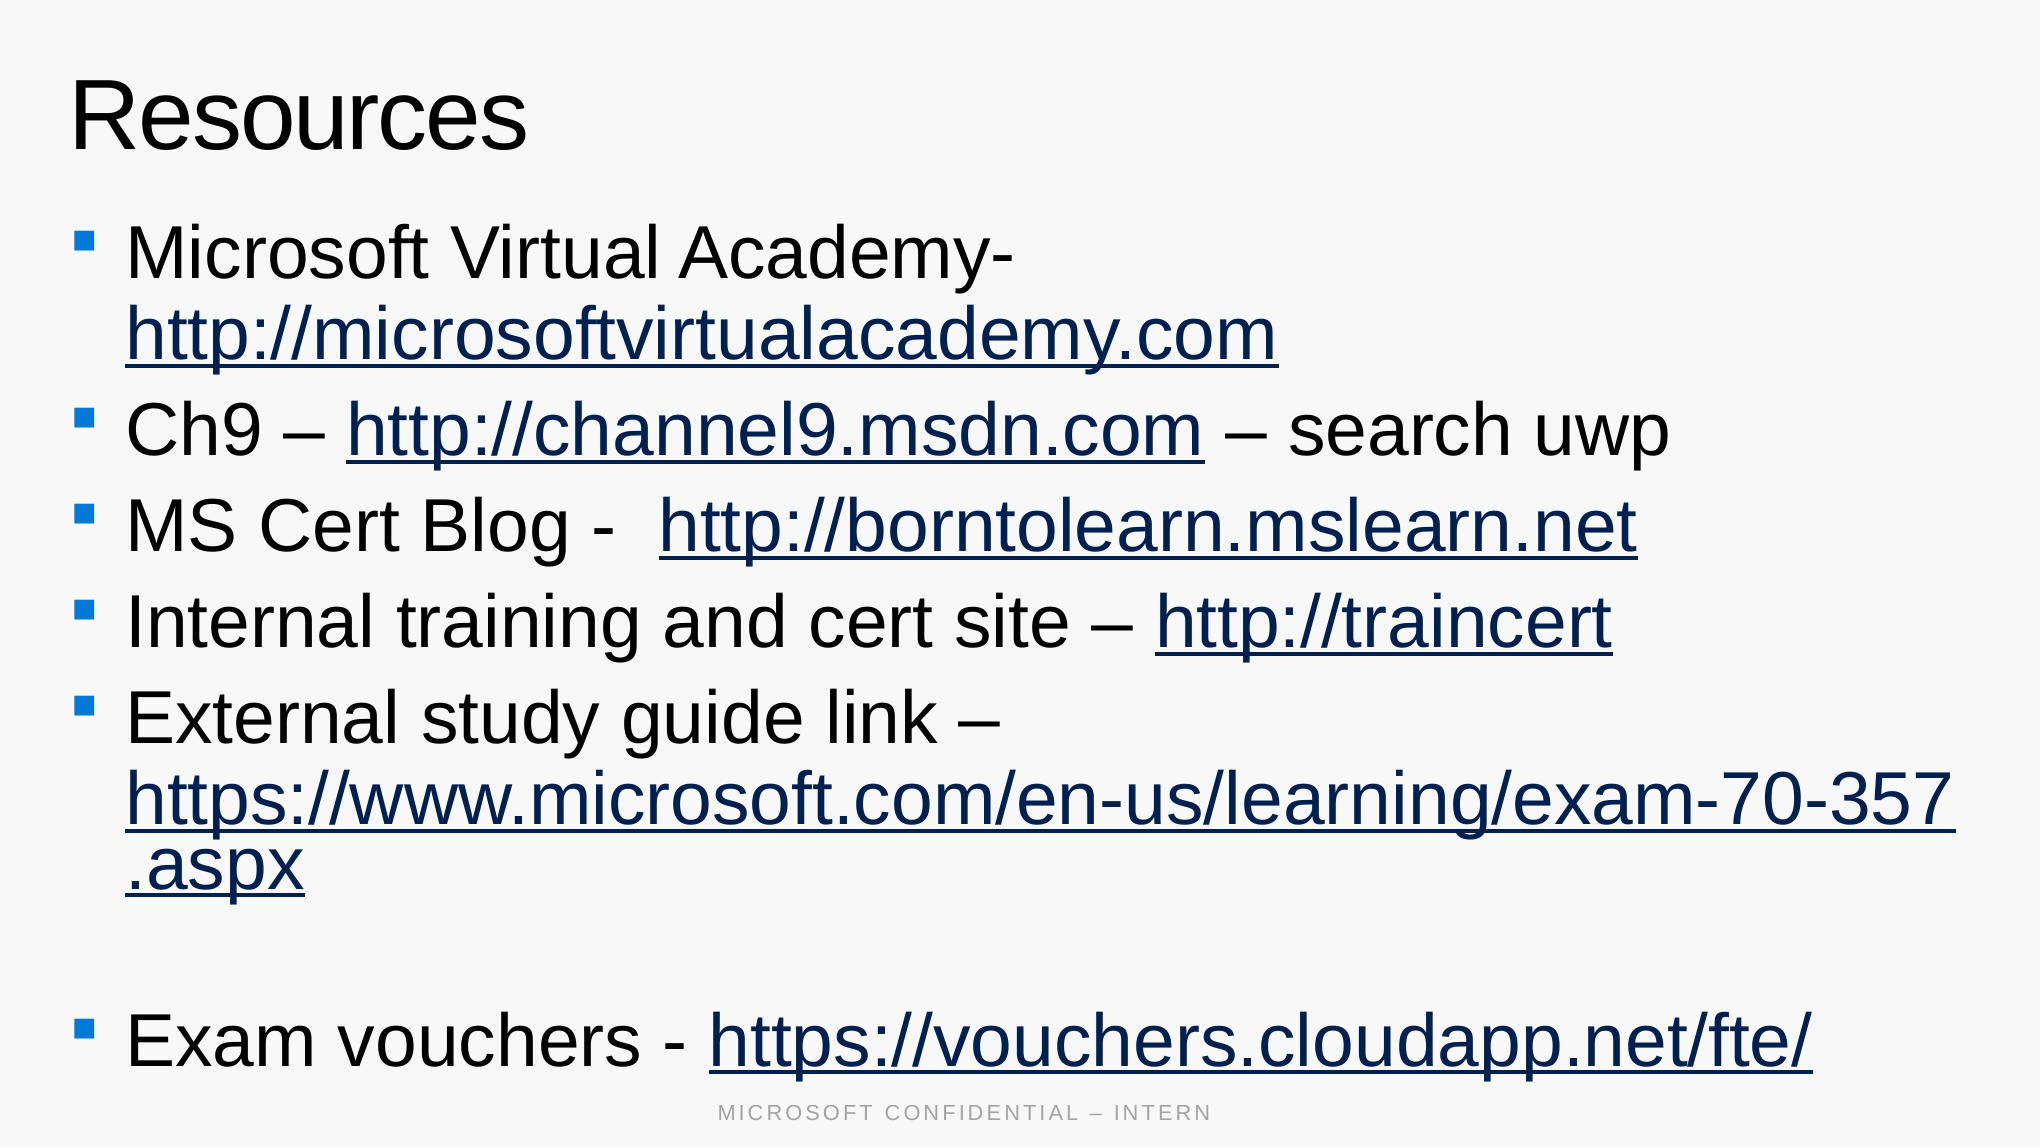

# Resources
Microsoft Virtual Academy- http://microsoftvirtualacademy.com
Ch9 – http://channel9.msdn.com – search uwp
MS Cert Blog -  http://borntolearn.mslearn.net
Internal training and cert site – http://traincert
External study guide link – https://www.microsoft.com/en-us/learning/exam-70-357.aspx
Exam vouchers - https://vouchers.cloudapp.net/fte/